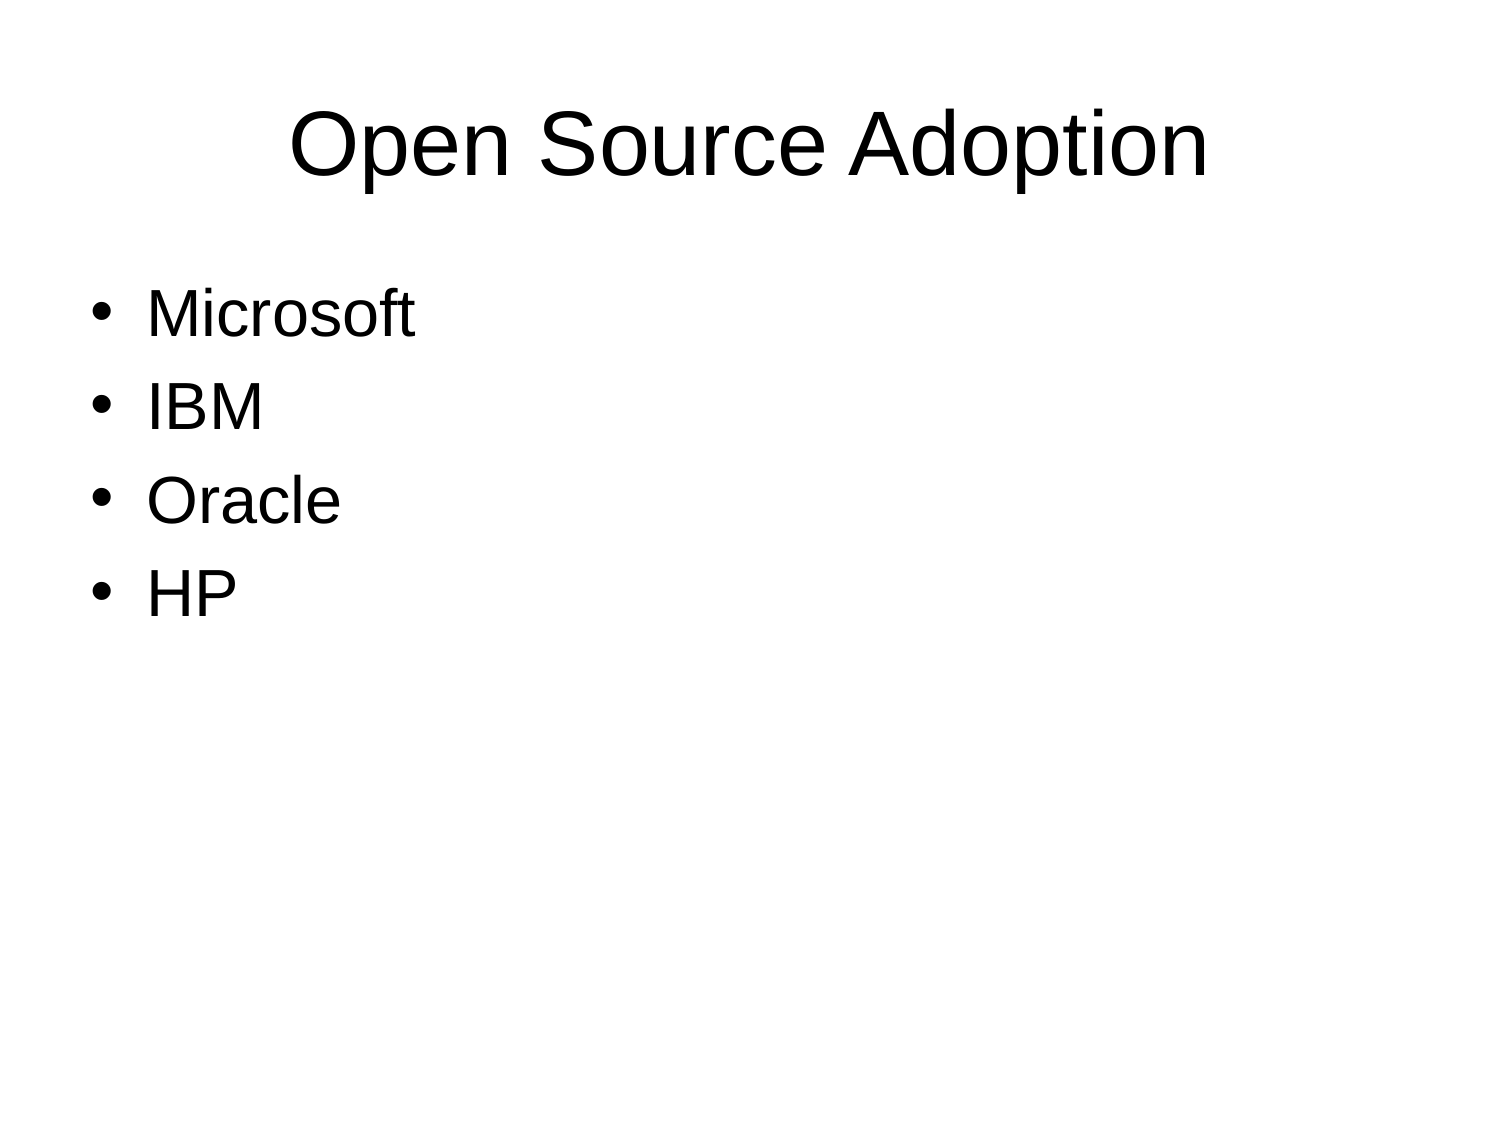

# Open Source Adoption
Microsoft
IBM
Oracle
HP